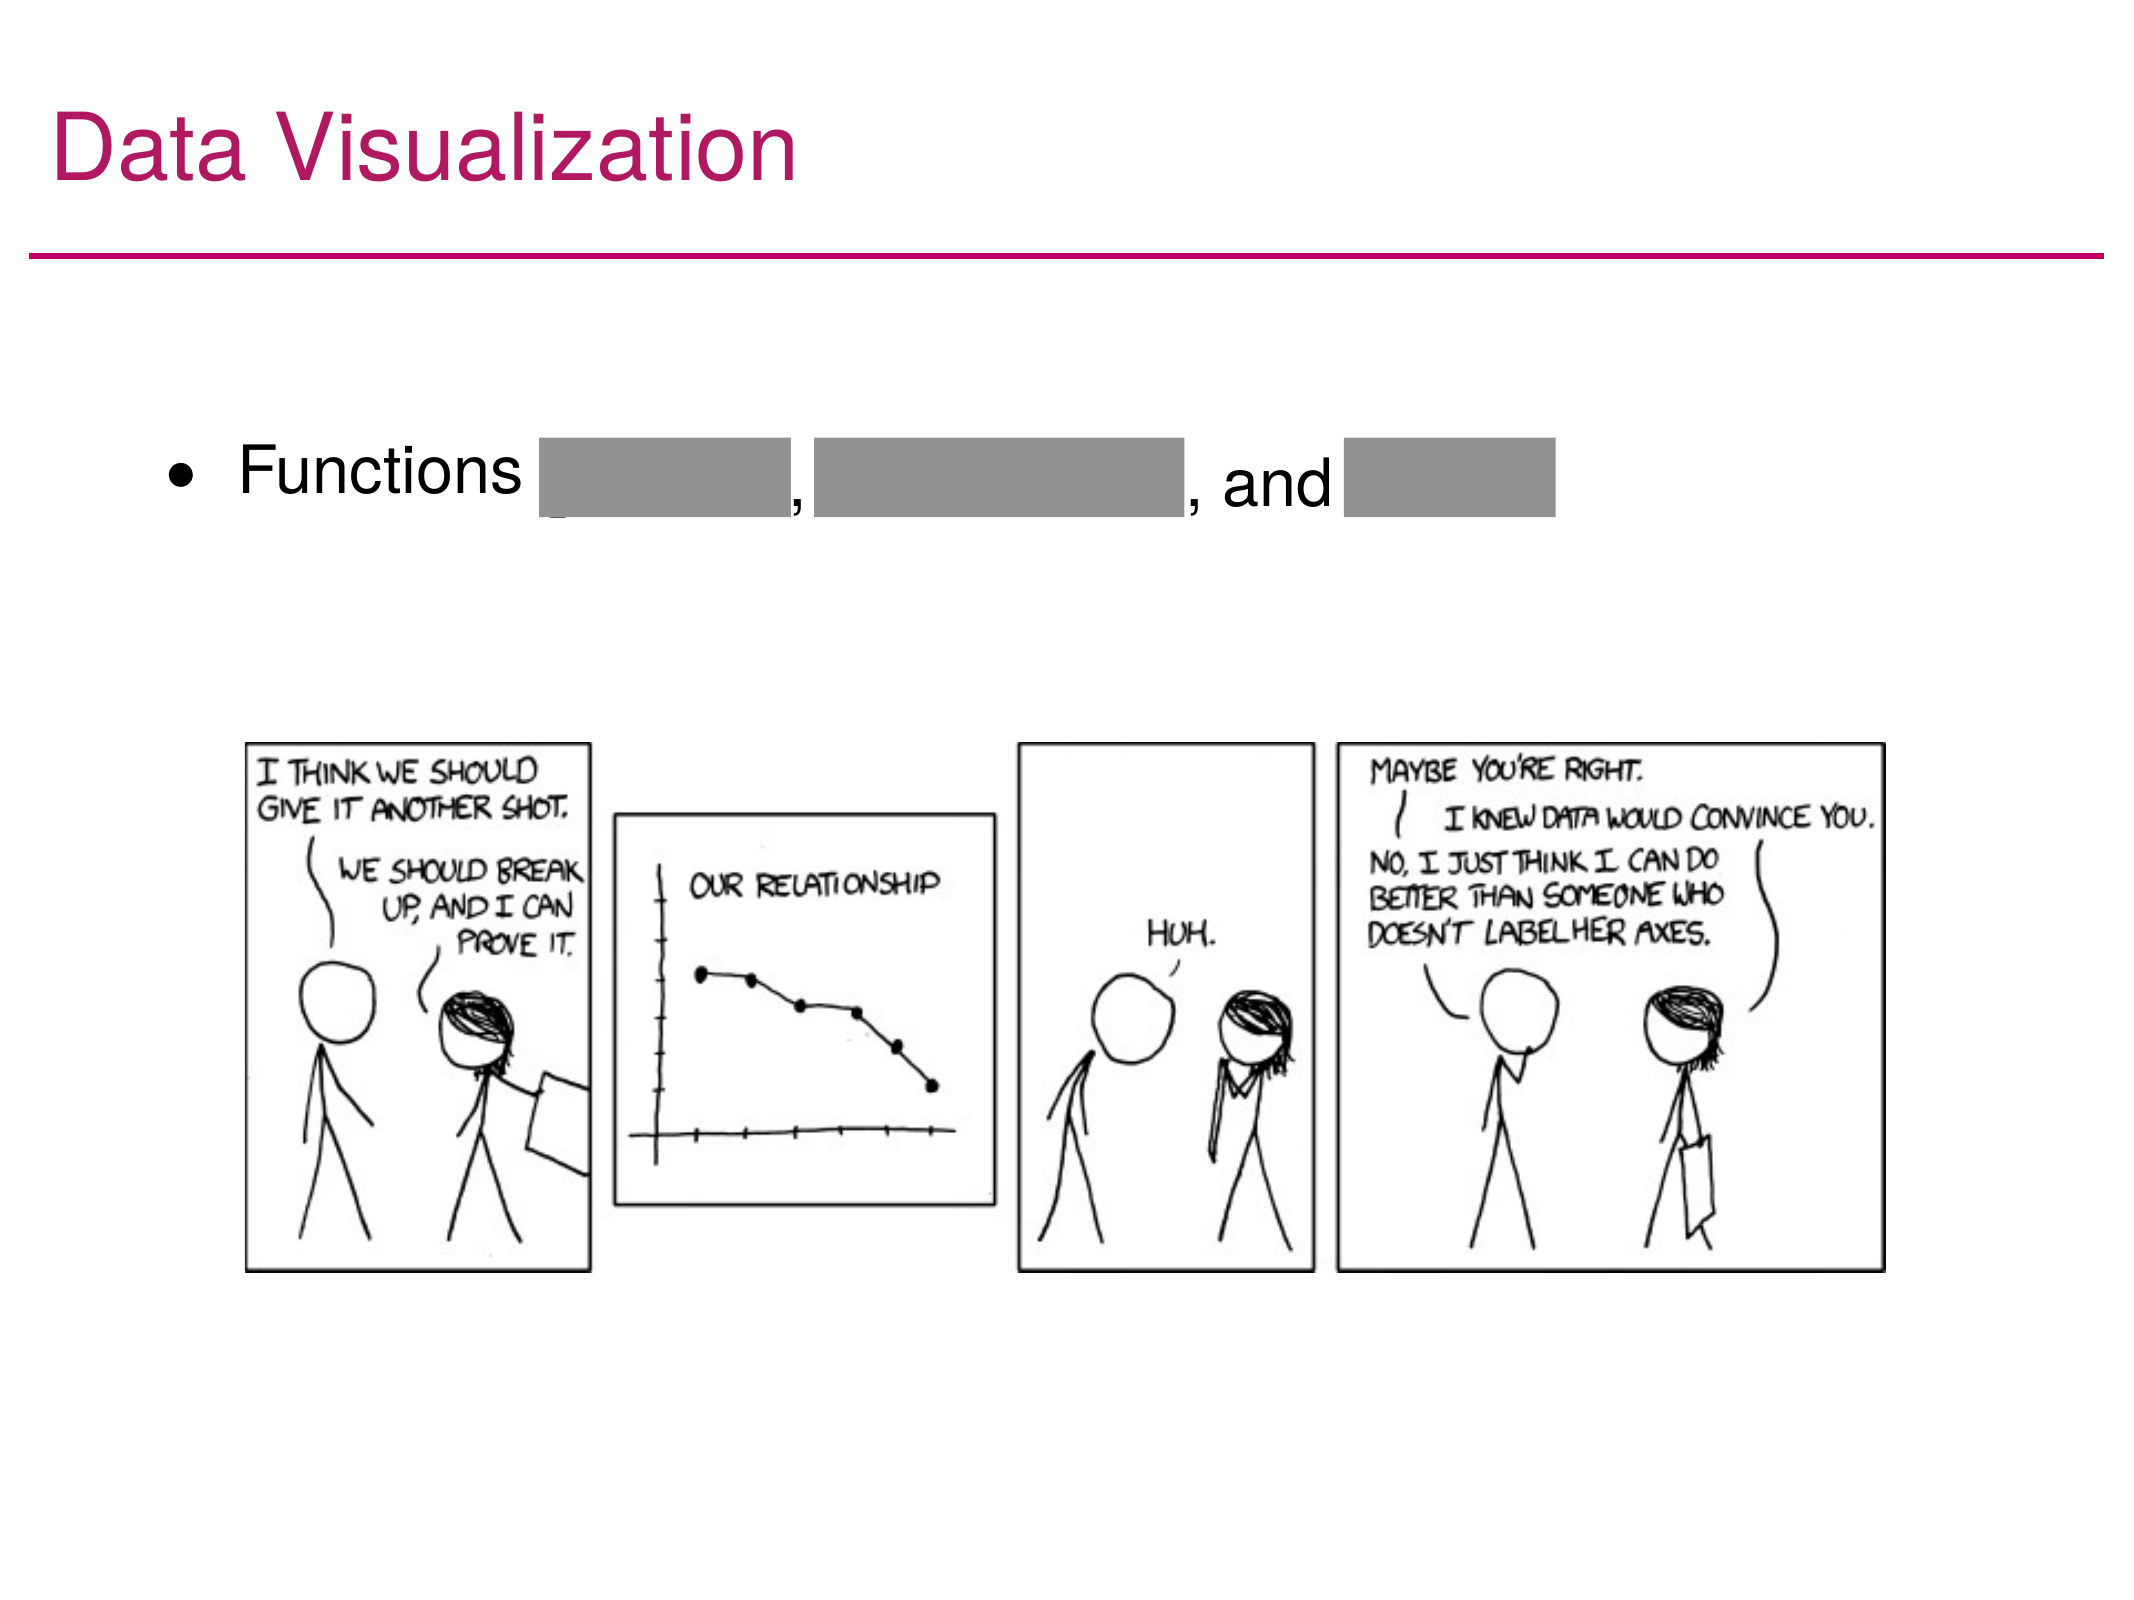

# Data Visualization

Functions
plot()

scatter()

bar()

,
, and